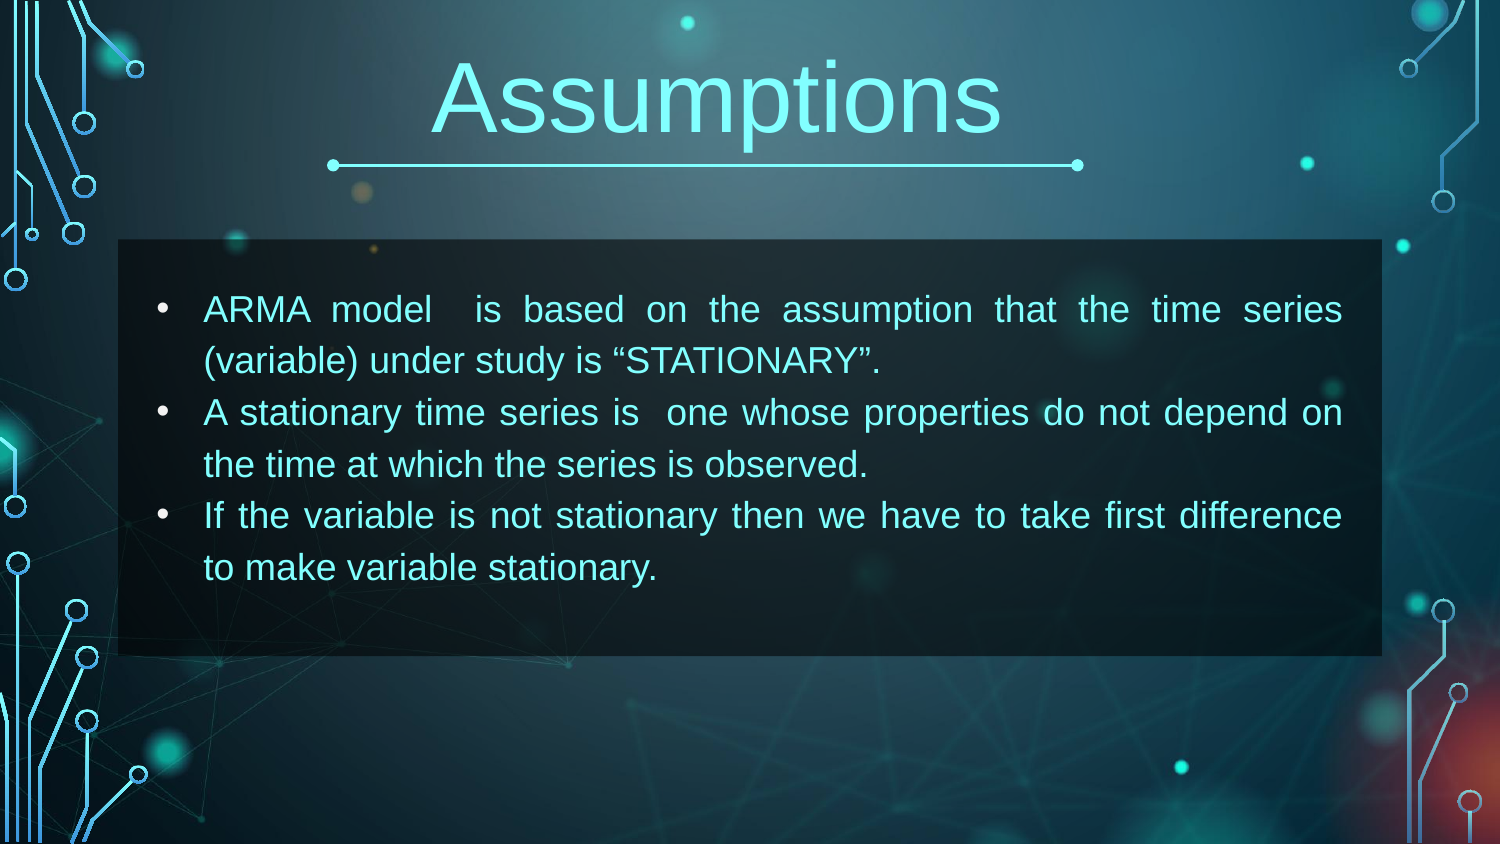

# Assumptions
ARMA model  is based on the assumption that the time series (variable) under study is “STATIONARY”.
A stationary time series is  one whose properties do not depend on the time at which the series is observed.
If the variable is not stationary then we have to take first difference to make variable stationary.